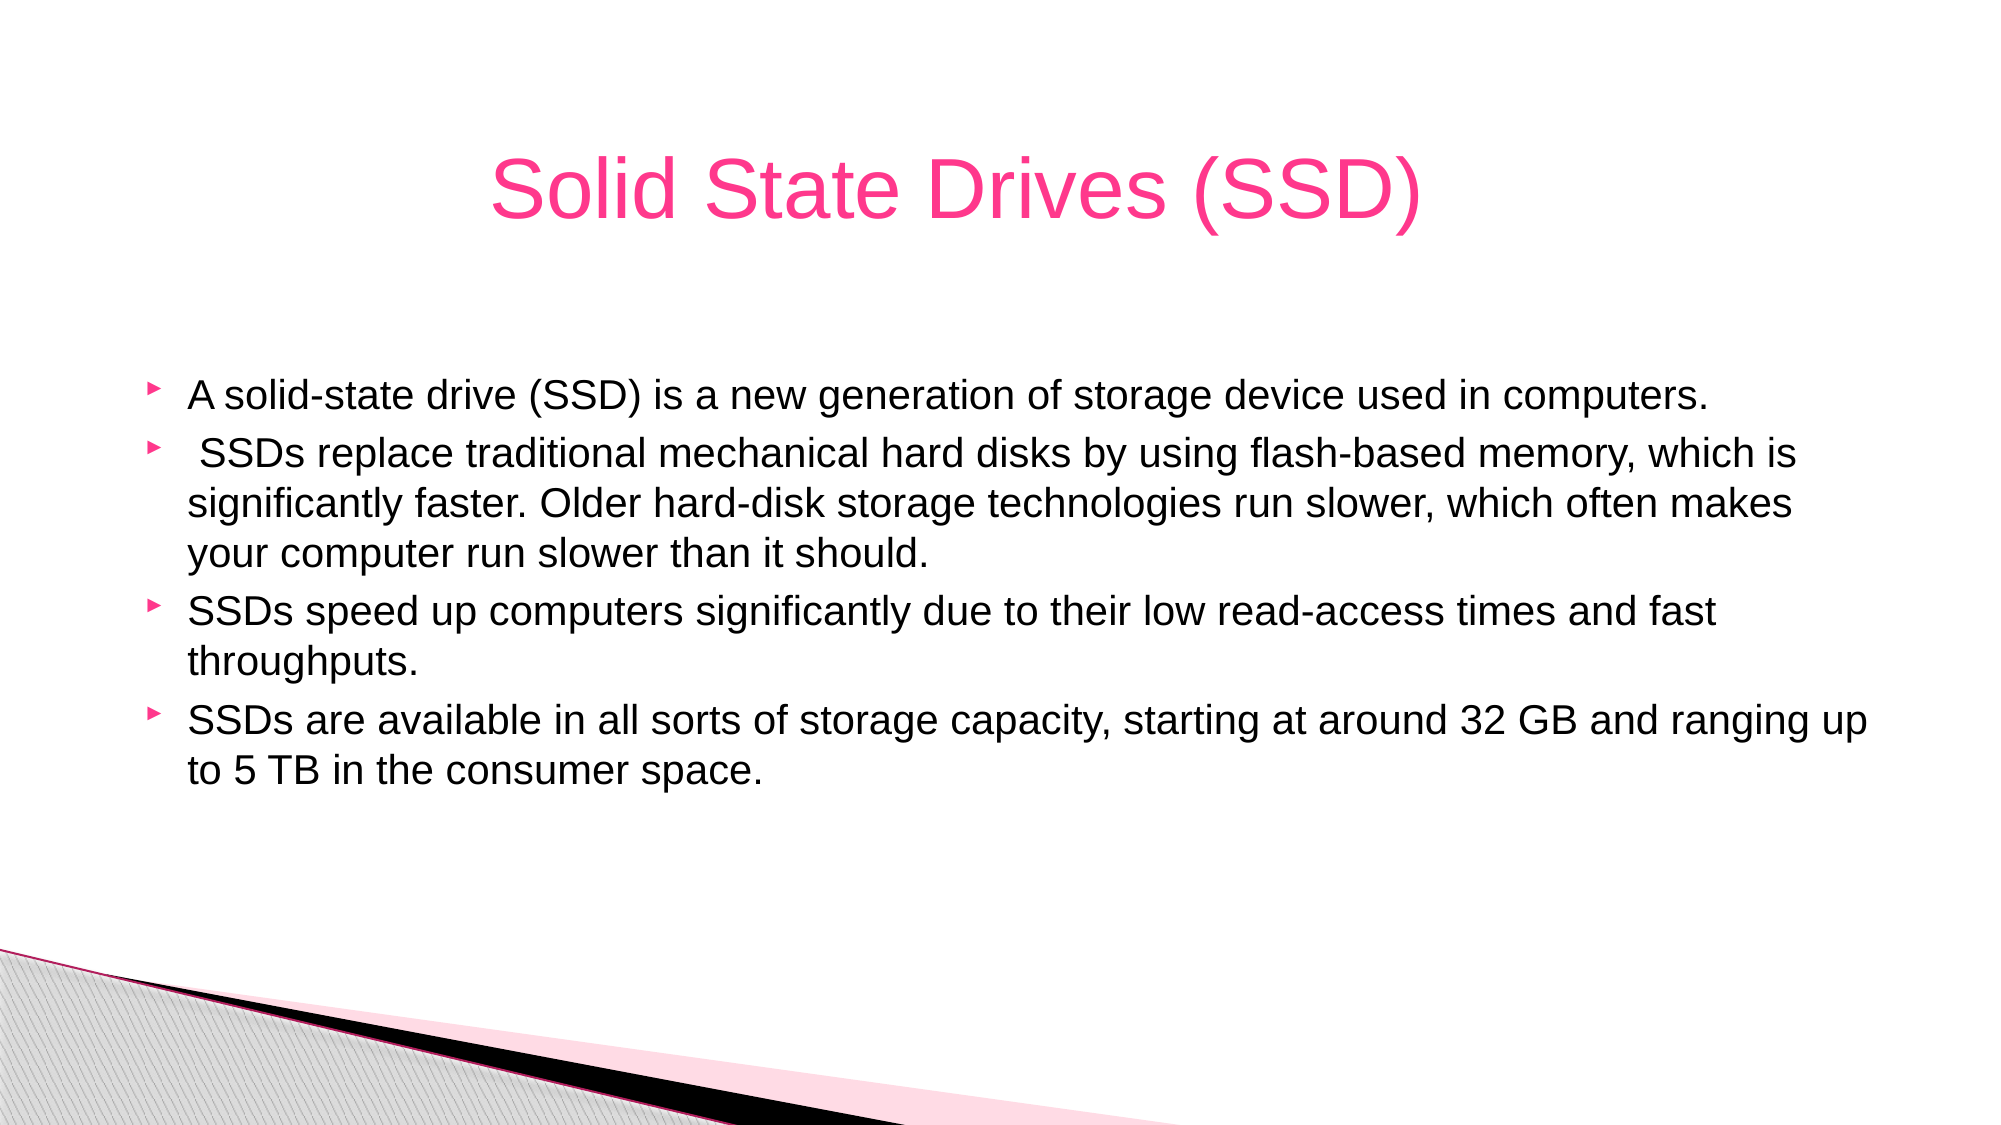

Solid State Drives (SSD)
A solid-state drive (SSD) is a new generation of storage device used in computers.
 SSDs replace traditional mechanical hard disks by using flash-based memory, which is significantly faster. Older hard-disk storage technologies run slower, which often makes your computer run slower than it should.
SSDs speed up computers significantly due to their low read-access times and fast throughputs.
SSDs are available in all sorts of storage capacity, starting at around 32 GB and ranging up to 5 TB in the consumer space.